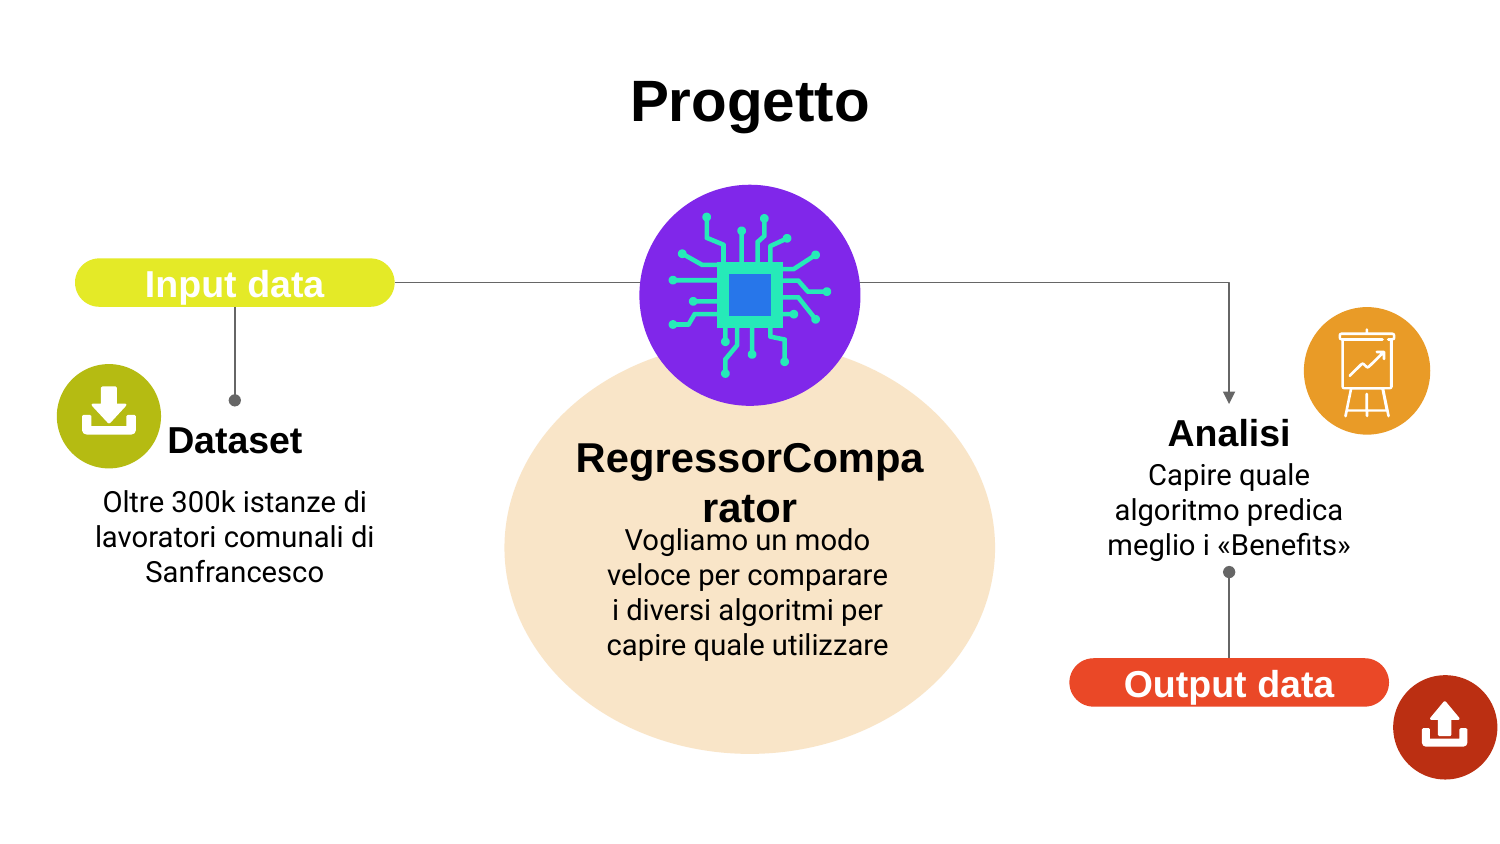

# Progetto

Input data

Dataset
Oltre 300k istanze di lavoratori comunali di Sanfrancesco
Analisi
Capire quale algoritmo predica meglio i «Benefits»
RegressorComparator
Vogliamo un modo veloce per comparare i diversi algoritmi per capire quale utilizzare
Output data